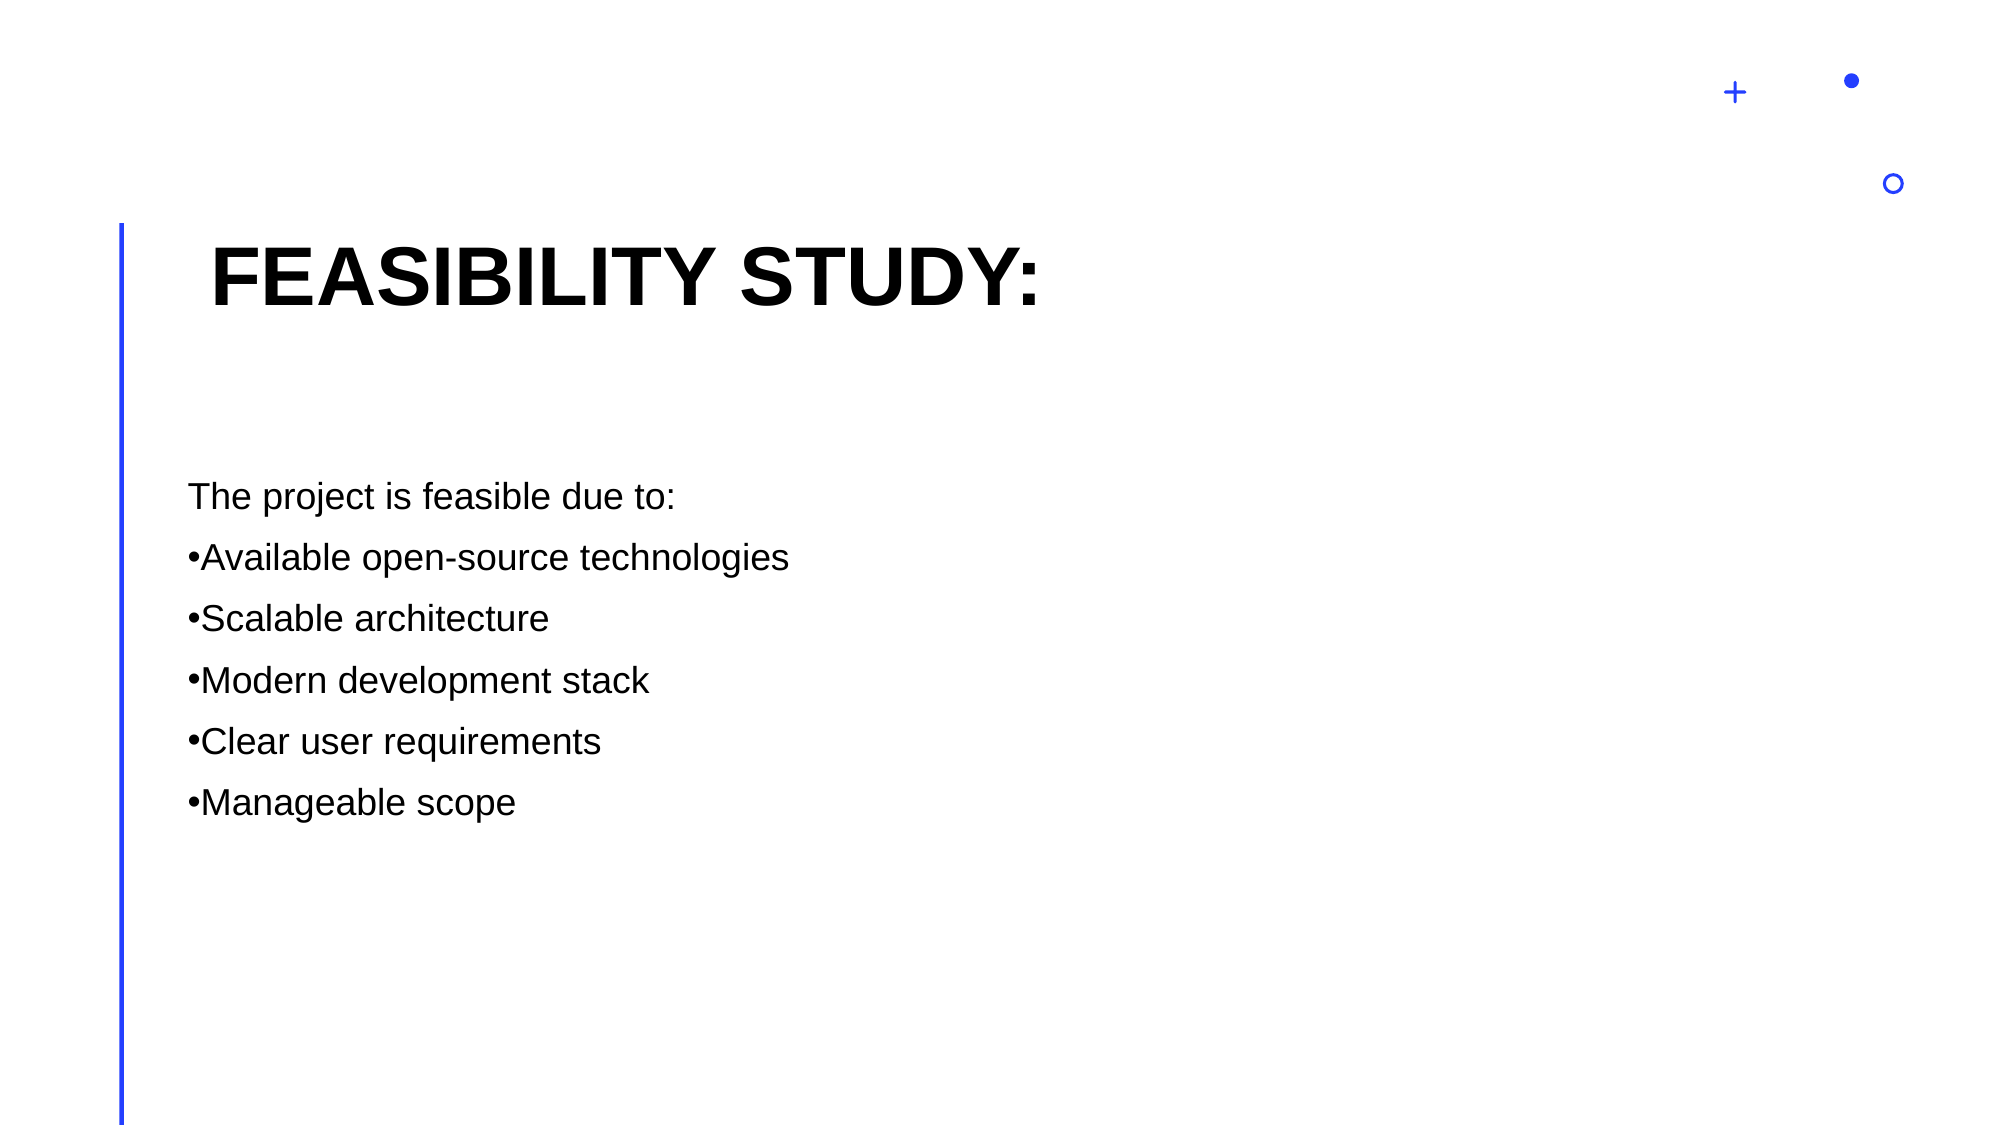

# Feasibility Study:
The project is feasible due to:
Available open-source technologies
Scalable architecture
Modern development stack
Clear user requirements
Manageable scope